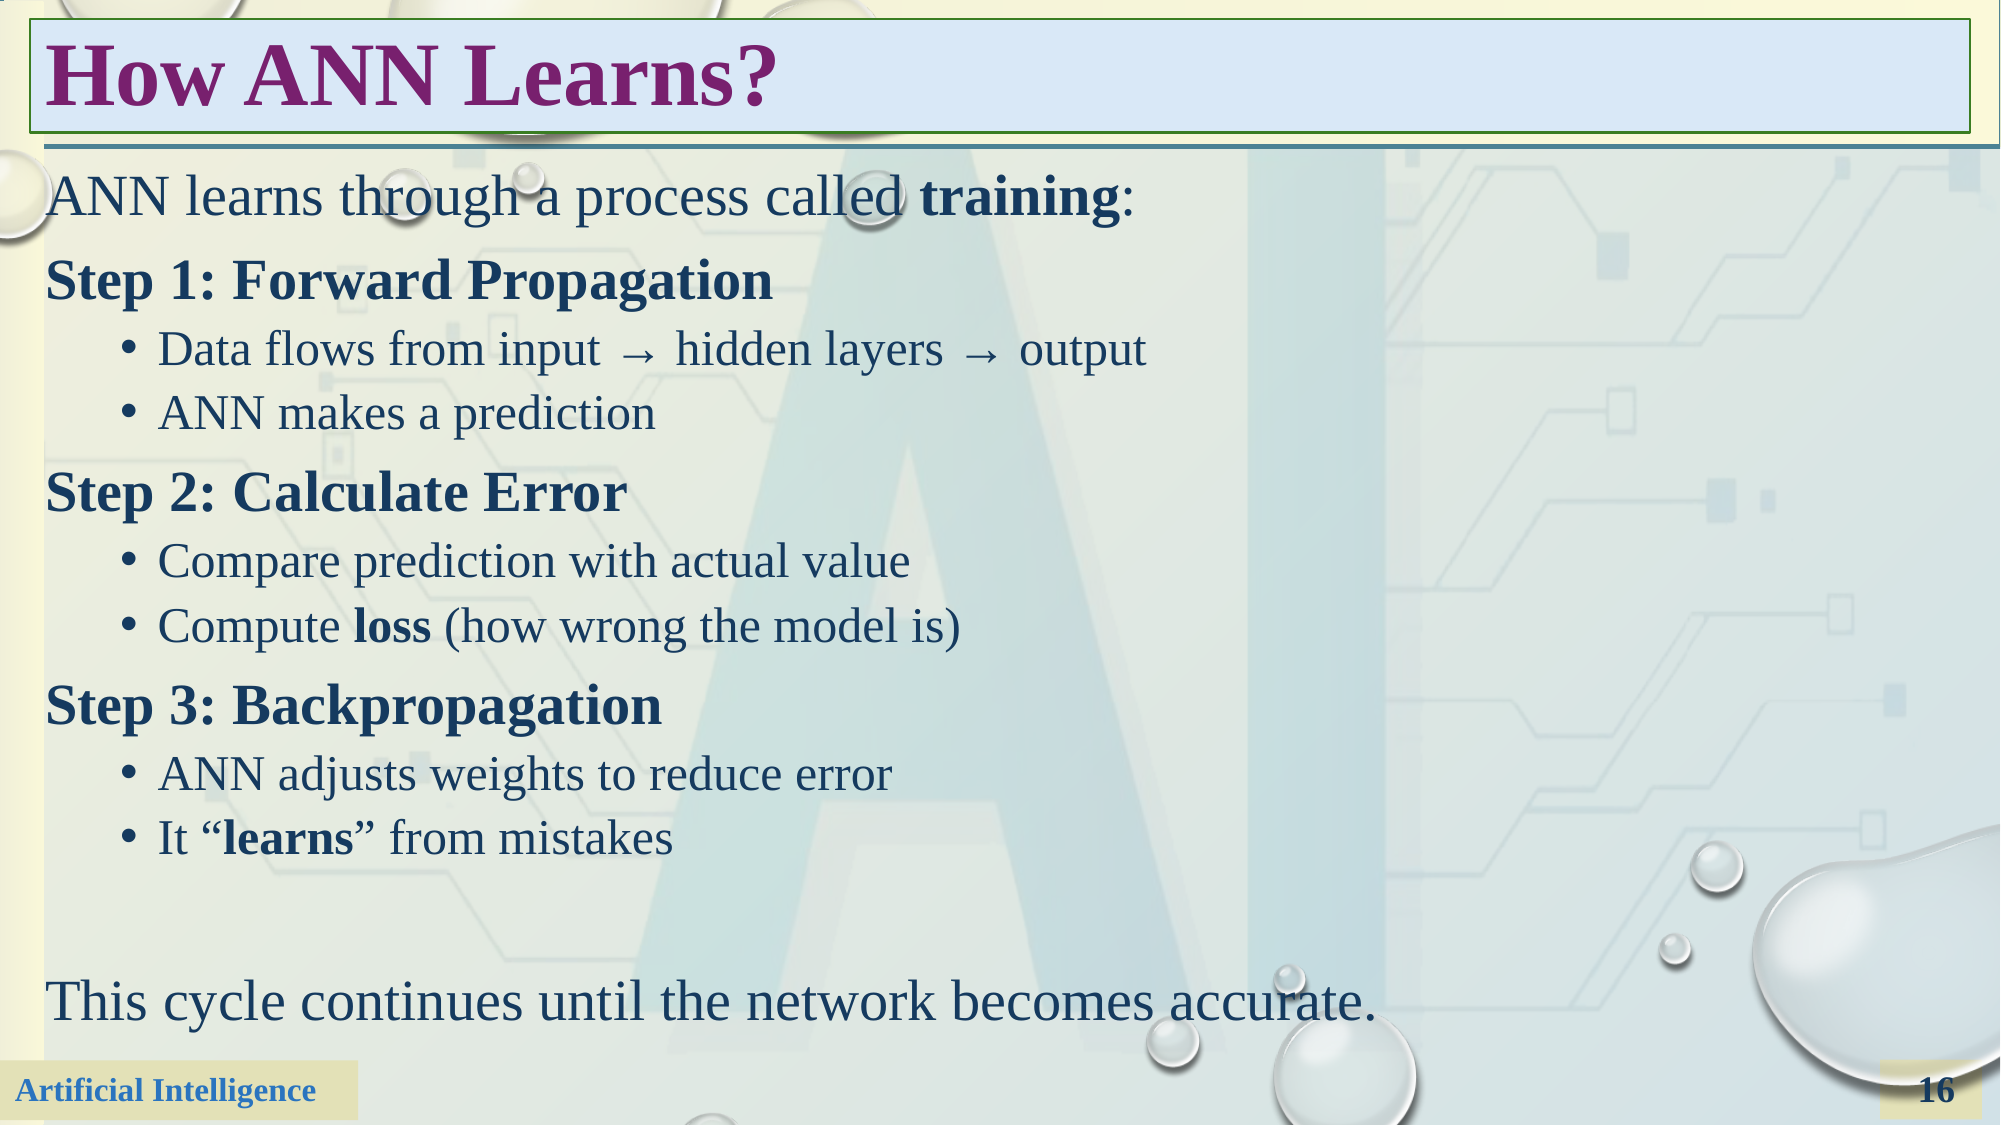

# How ANN Learns?
ANN learns through a process called training:
Step 1: Forward Propagation
Data flows from input → hidden layers → output
ANN makes a prediction
Step 2: Calculate Error
Compare prediction with actual value
Compute loss (how wrong the model is)
Step 3: Backpropagation
ANN adjusts weights to reduce error
It “learns” from mistakes

This cycle continues until the network becomes accurate.

16